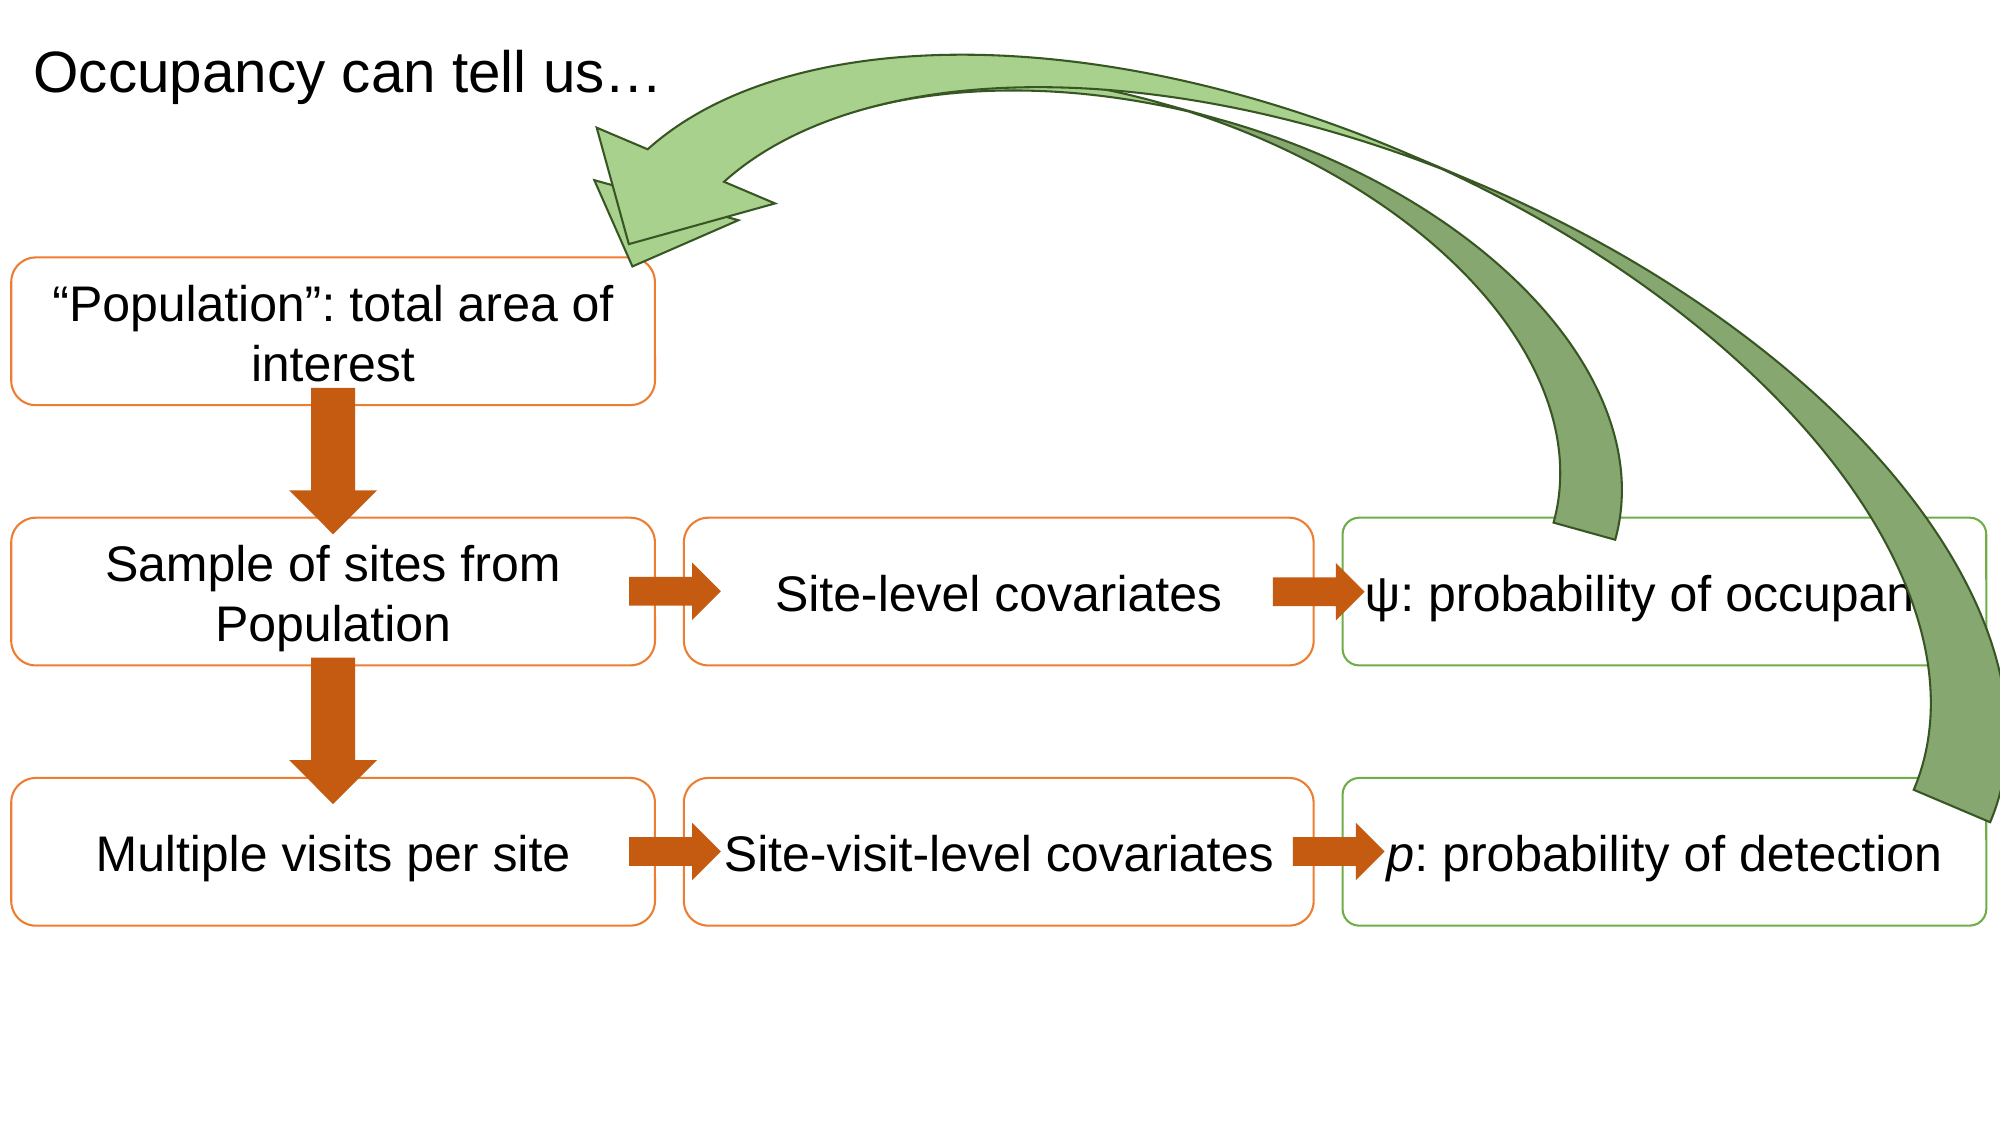

Occupancy can tell us…
“Population”: total area of interest

Sample of sites from Population
Site-level covariates
ψ: probability of occupancy

Multiple visits per site
Site-visit-level covariates
p: probability of detection